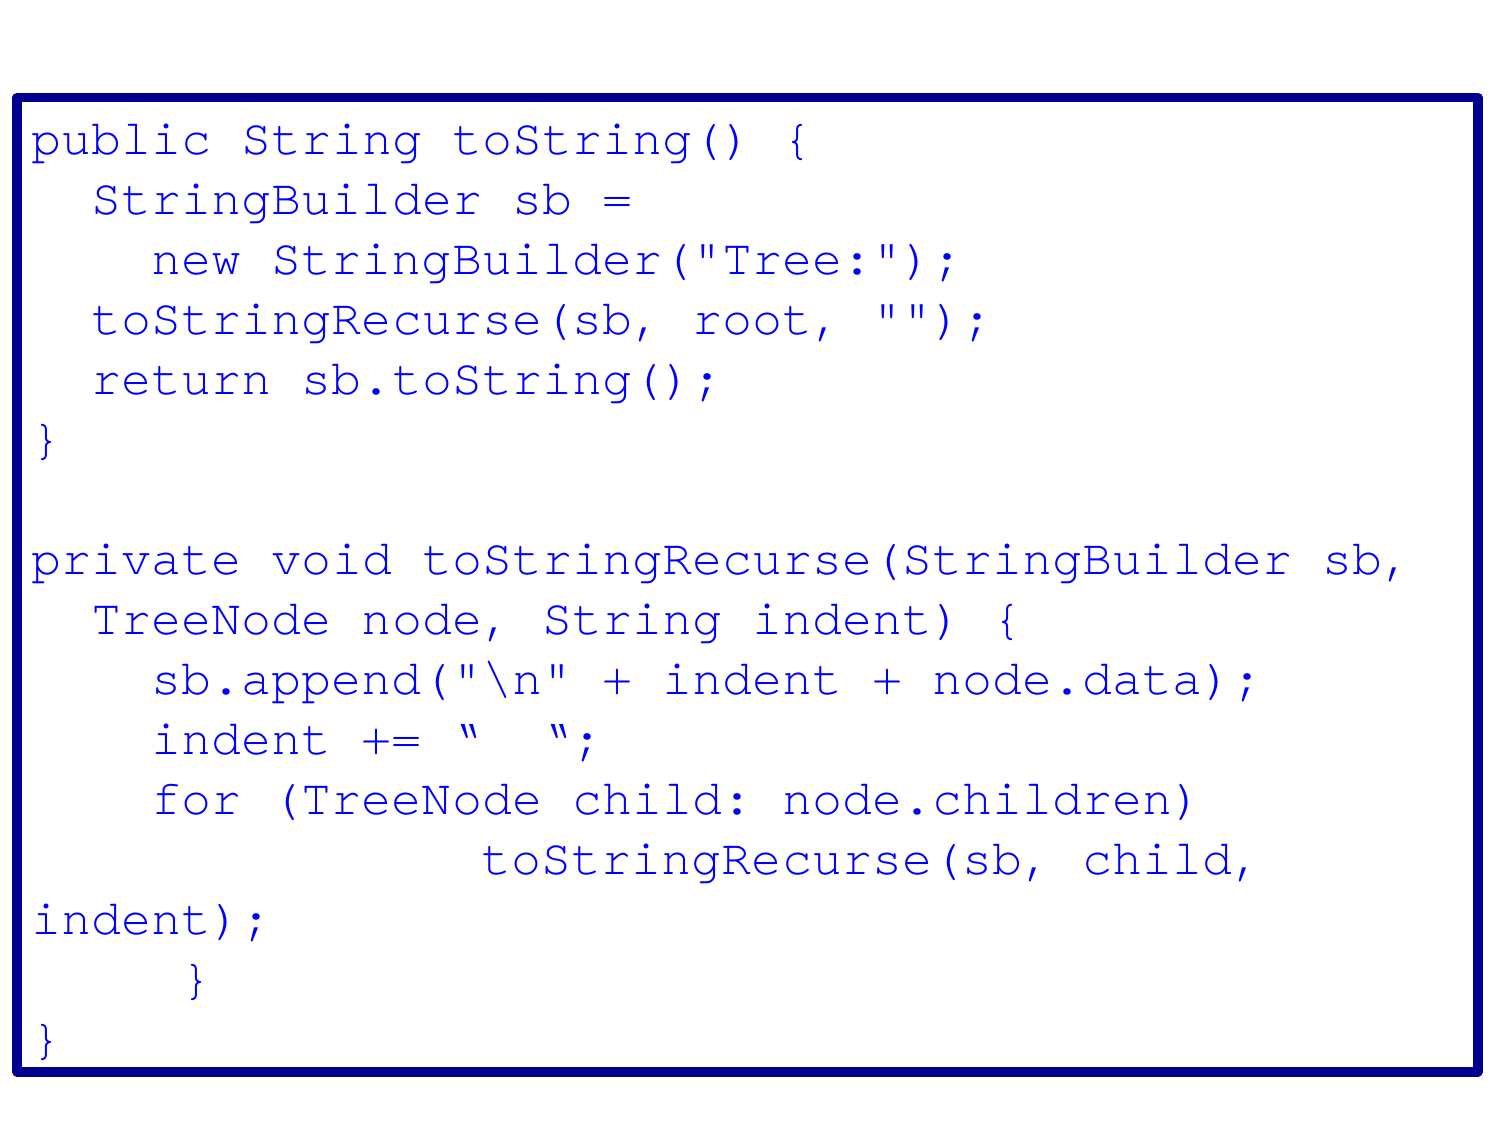

public String toString() {
  StringBuilder sb =
    new StringBuilder("Tree:");
  toStringRecurse(sb, root, "");
  return sb.toString();
}

private void toStringRecurse(StringBuilder sb,
  TreeNode node, String indent) {
    sb.append("\n" + indent + node.data);
    indent += “  “;
    for (TreeNode child: node.children)
			toStringRecurse(sb, child, indent);
	}
}